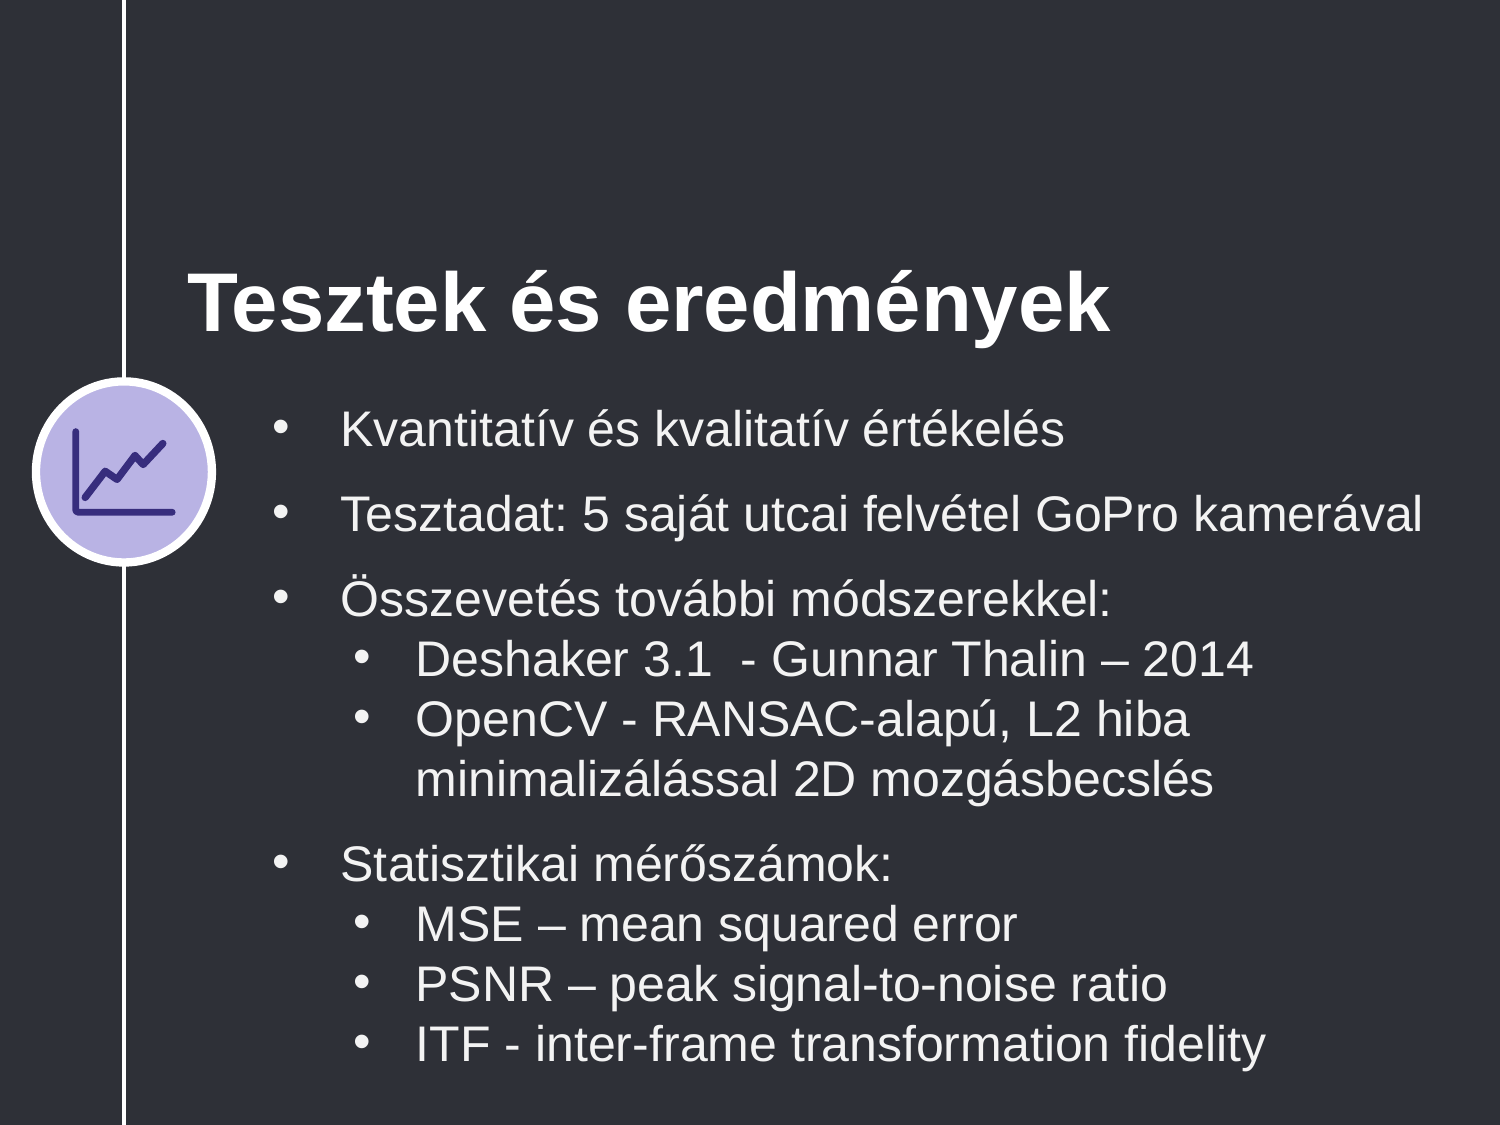

# Tesztek és eredmények

Kvantitatív és kvalitatív értékelés
Tesztadat: 5 saját utcai felvétel GoPro kamerával
Összevetés további módszerekkel:
Deshaker 3.1  - Gunnar Thalin – 2014
OpenCV - RANSAC-alapú, L2 hiba minimalizálással 2D mozgásbecslés
Statisztikai mérőszámok:
MSE – mean squared error
PSNR – peak signal-to-noise ratio
ITF - inter-frame transformation fidelity